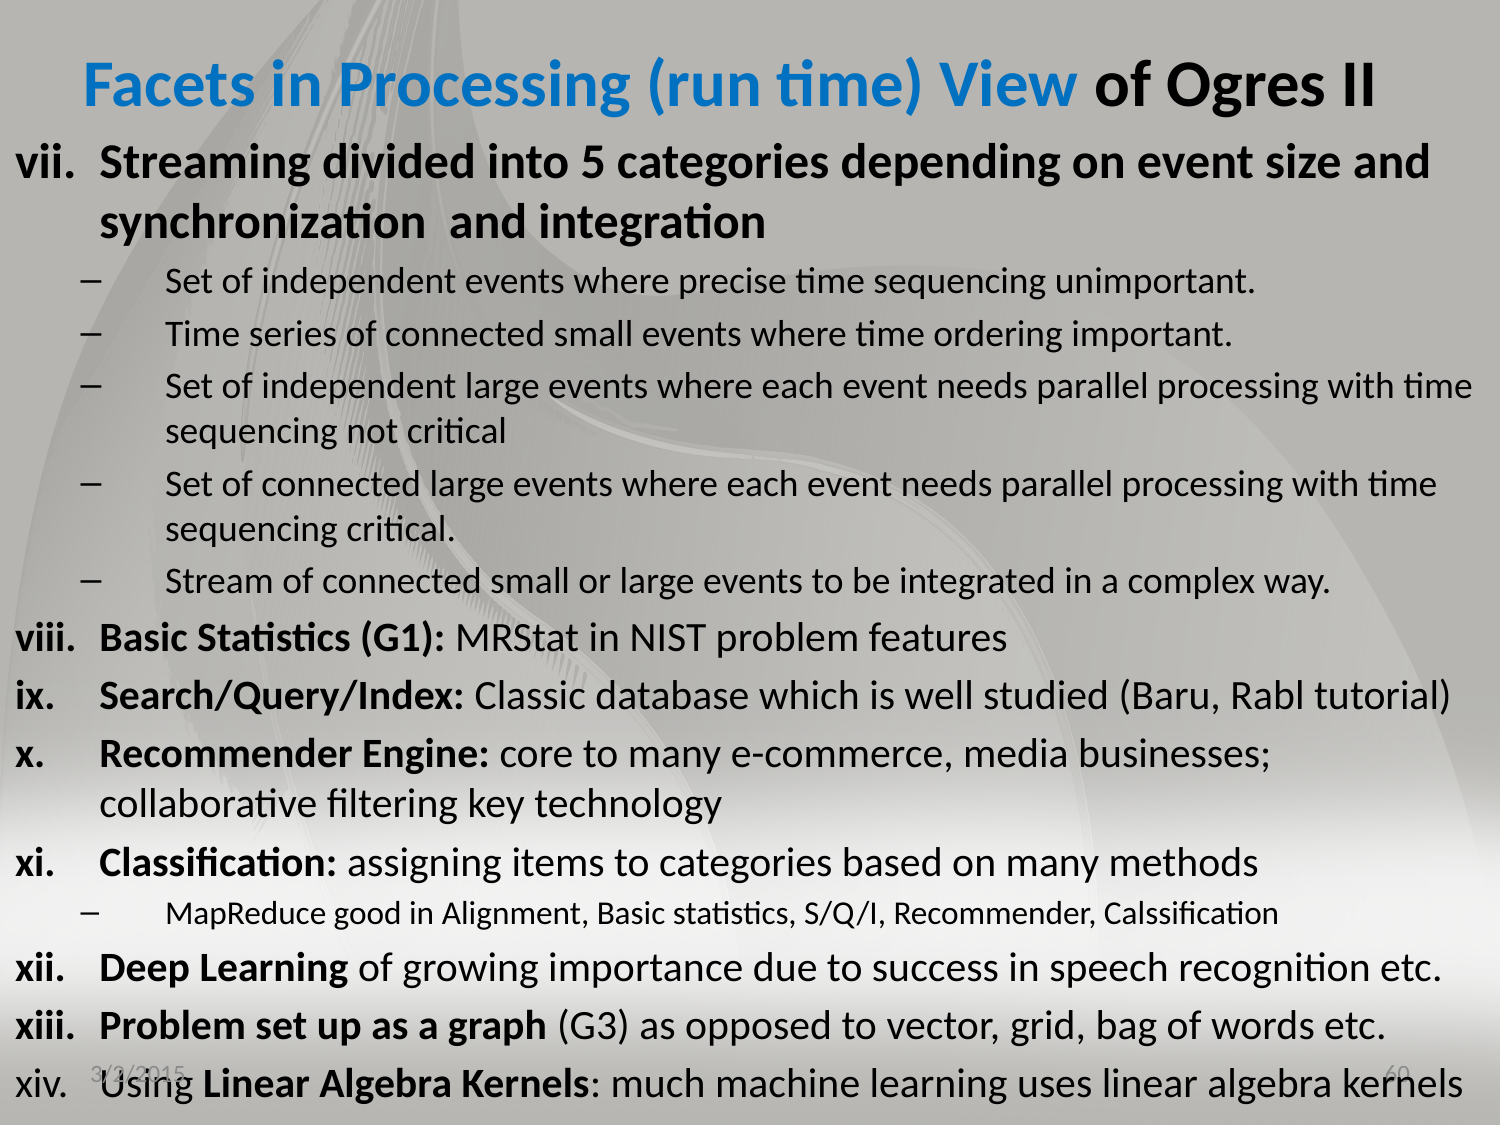

# Facets in Processing (run time) View of Ogres II
Streaming divided into 5 categories depending on event size and synchronization  and integration
Set of independent events where precise time sequencing unimportant.
Time series of connected small events where time ordering important.
Set of independent large events where each event needs parallel processing with time sequencing not critical
Set of connected large events where each event needs parallel processing with time sequencing critical.
Stream of connected small or large events to be integrated in a complex way.
Basic Statistics (G1): MRStat in NIST problem features
Search/Query/Index: Classic database which is well studied (Baru, Rabl tutorial)
Recommender Engine: core to many e-commerce, media businesses; collaborative filtering key technology
Classification: assigning items to categories based on many methods
MapReduce good in Alignment, Basic statistics, S/Q/I, Recommender, Calssification
Deep Learning of growing importance due to success in speech recognition etc.
Problem set up as a graph (G3) as opposed to vector, grid, bag of words etc.
Using Linear Algebra Kernels: much machine learning uses linear algebra kernels
3/2/2015
60